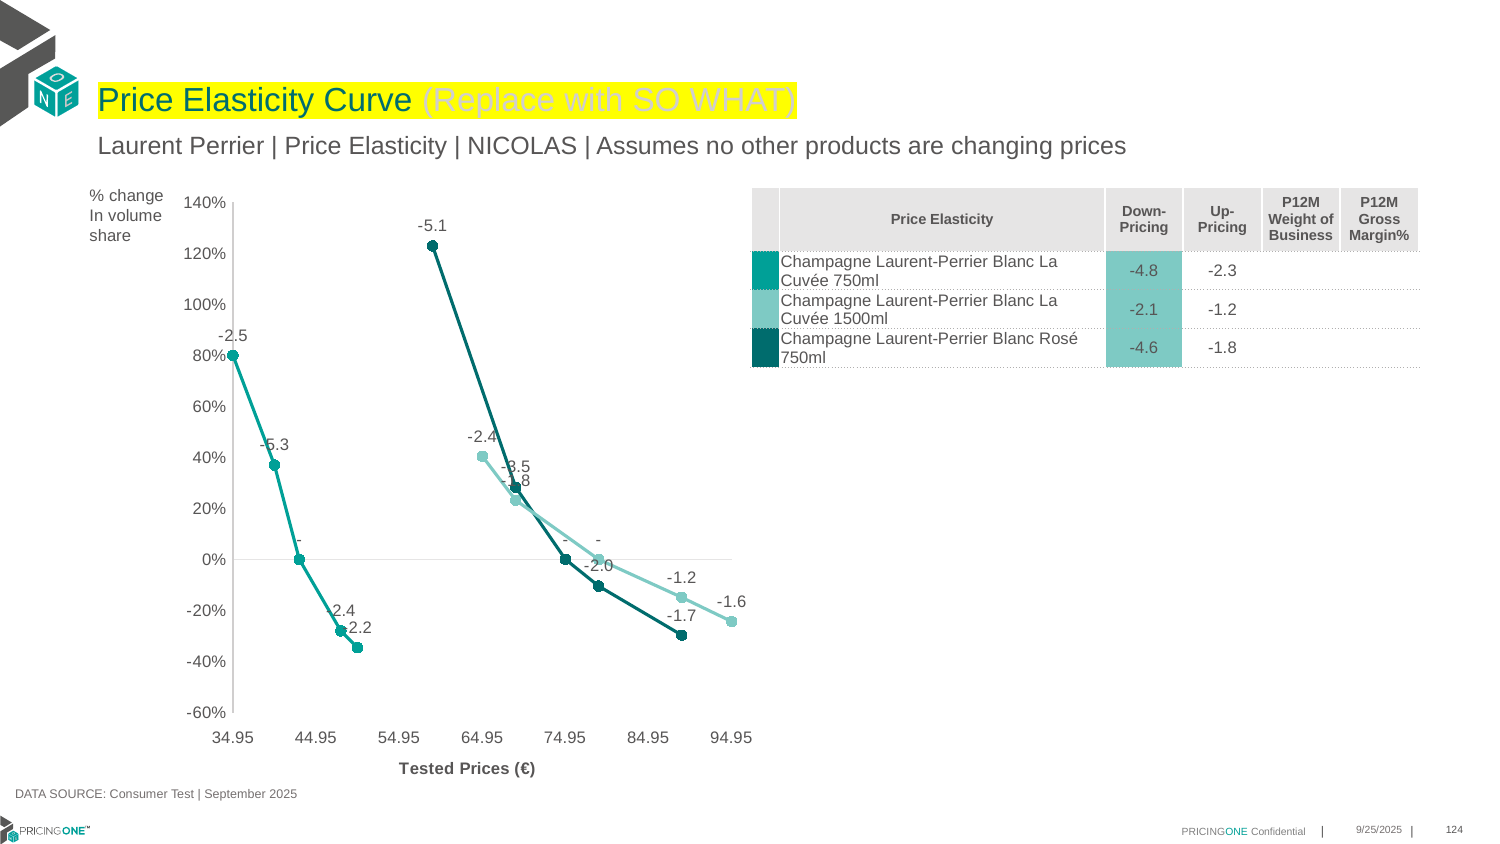

# Price Elasticity Curve (Replace with SO WHAT)
Laurent Perrier | Price Elasticity | NICOLAS | Assumes no other products are changing prices
% change In volume share
|  | Price Elasticity | Down-Pricing | Up-Pricing | P12M Weight of Business | P12M Gross Margin% |
| --- | --- | --- | --- | --- | --- |
|  | Champagne Laurent-Perrier Blanc La Cuvée 750ml | -4.8 | -2.3 |  |  |
|  | Champagne Laurent-Perrier Blanc La Cuvée 1500ml | -2.1 | -1.2 |  |  |
|  | Champagne Laurent-Perrier Blanc Rosé 750ml | -4.6 | -1.8 |  |  |

### Chart

| Category | Champagne Laurent-Perrier Blanc La Cuvée 750ml | Champagne Laurent-Perrier Blanc La Cuvée 1500ml | Champagne Laurent-Perrier Blanc Rosé 750ml |
|---|---|---|---|
DATA SOURCE: Consumer Test | September 2025

9/25/2025
124